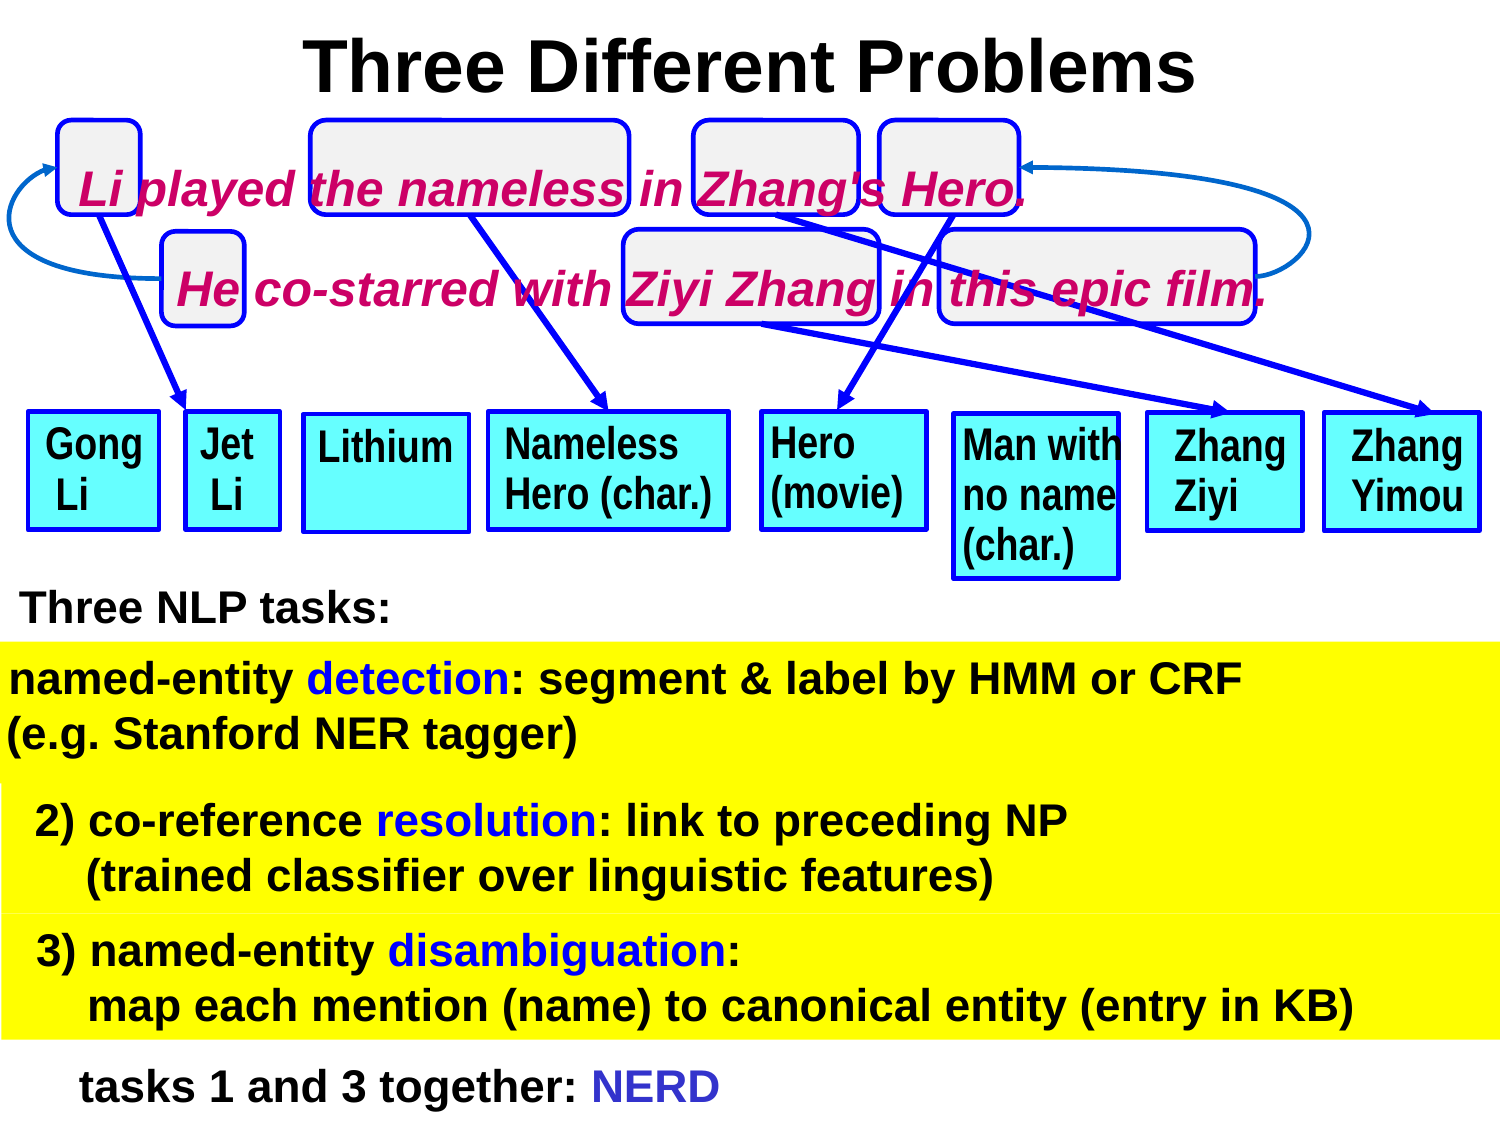

# Three Different Problems
Li played the nameless in Zhang's Hero.
       He co-starred with Ziyi Zhang in this epic film.

Hero
(movie)

Nameless
Hero (char.)

Gong
 Li
 Jet
  Li

Man with
no name
(char.)

Zhang
Ziyi

Zhang
Yimou

 Lithium

Three NLP tasks:

1) named-entity detection: segment & label by HMM or CRF
    (e.g. Stanford NER tagger)

2) co-reference resolution: link to preceding NP
    (trained classifier over linguistic features)

3) named-entity disambiguation:
    map each mention (name) to canonical entity (entry in KB)
tasks 1 and 3 together: NERD